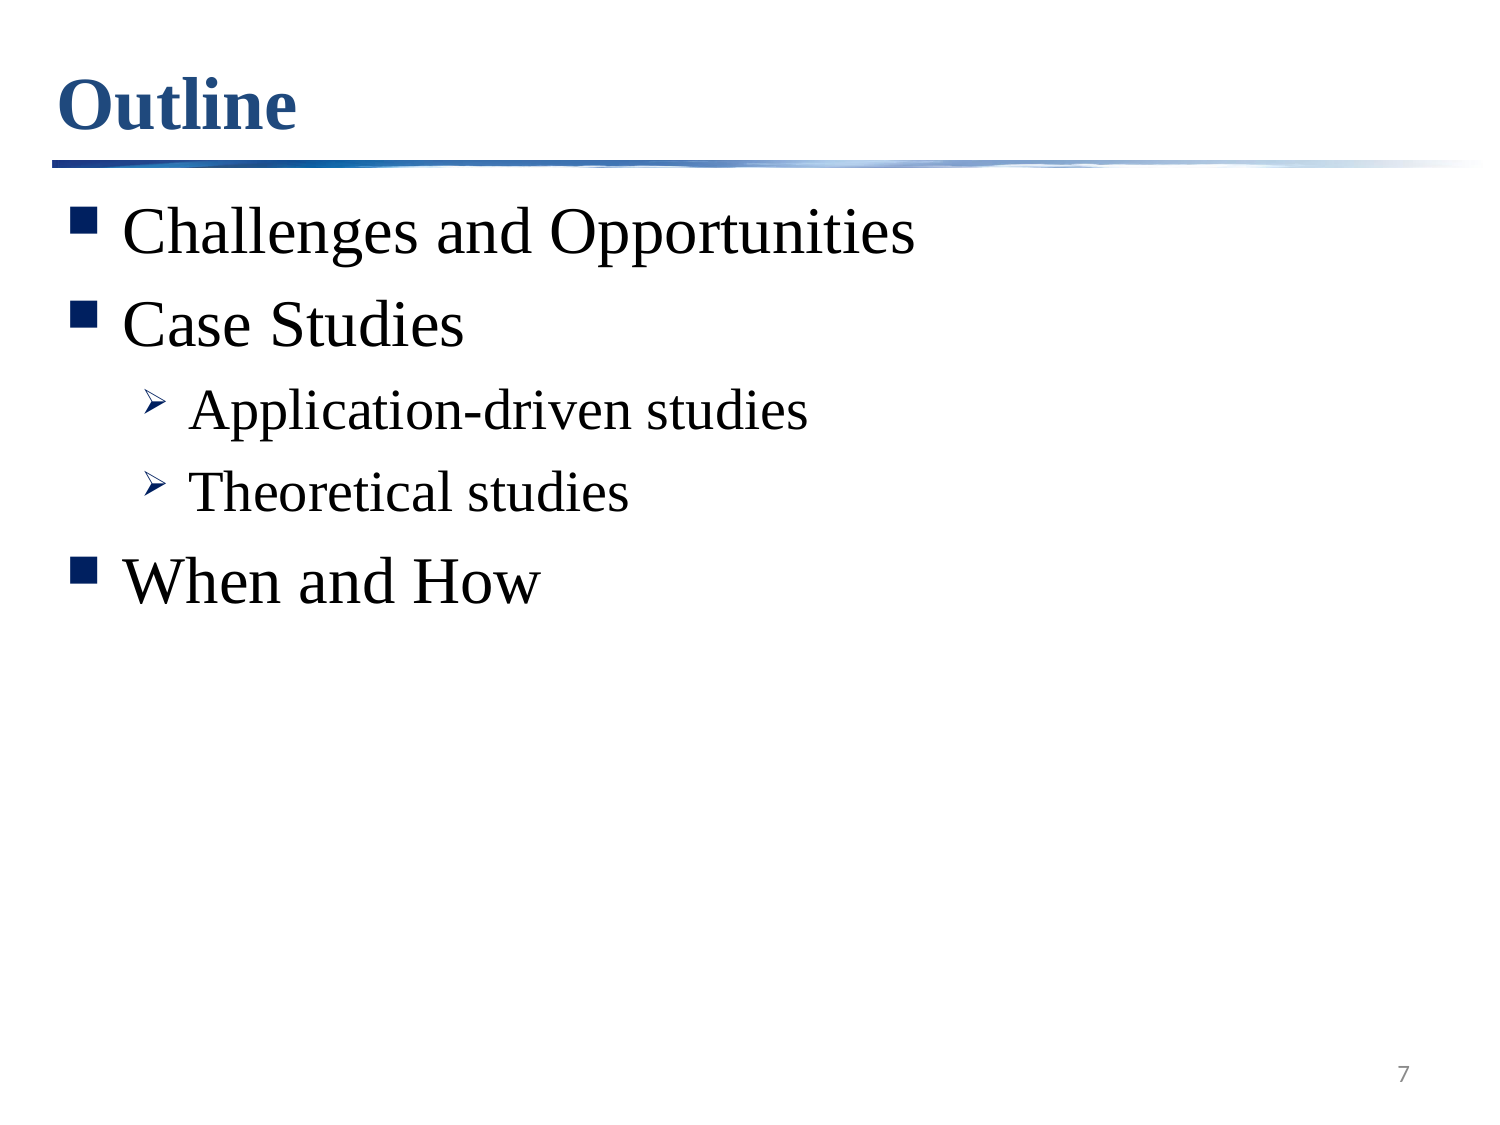

# Outline
Challenges and Opportunities
Case Studies
Application-driven studies
Theoretical studies
When and How
7